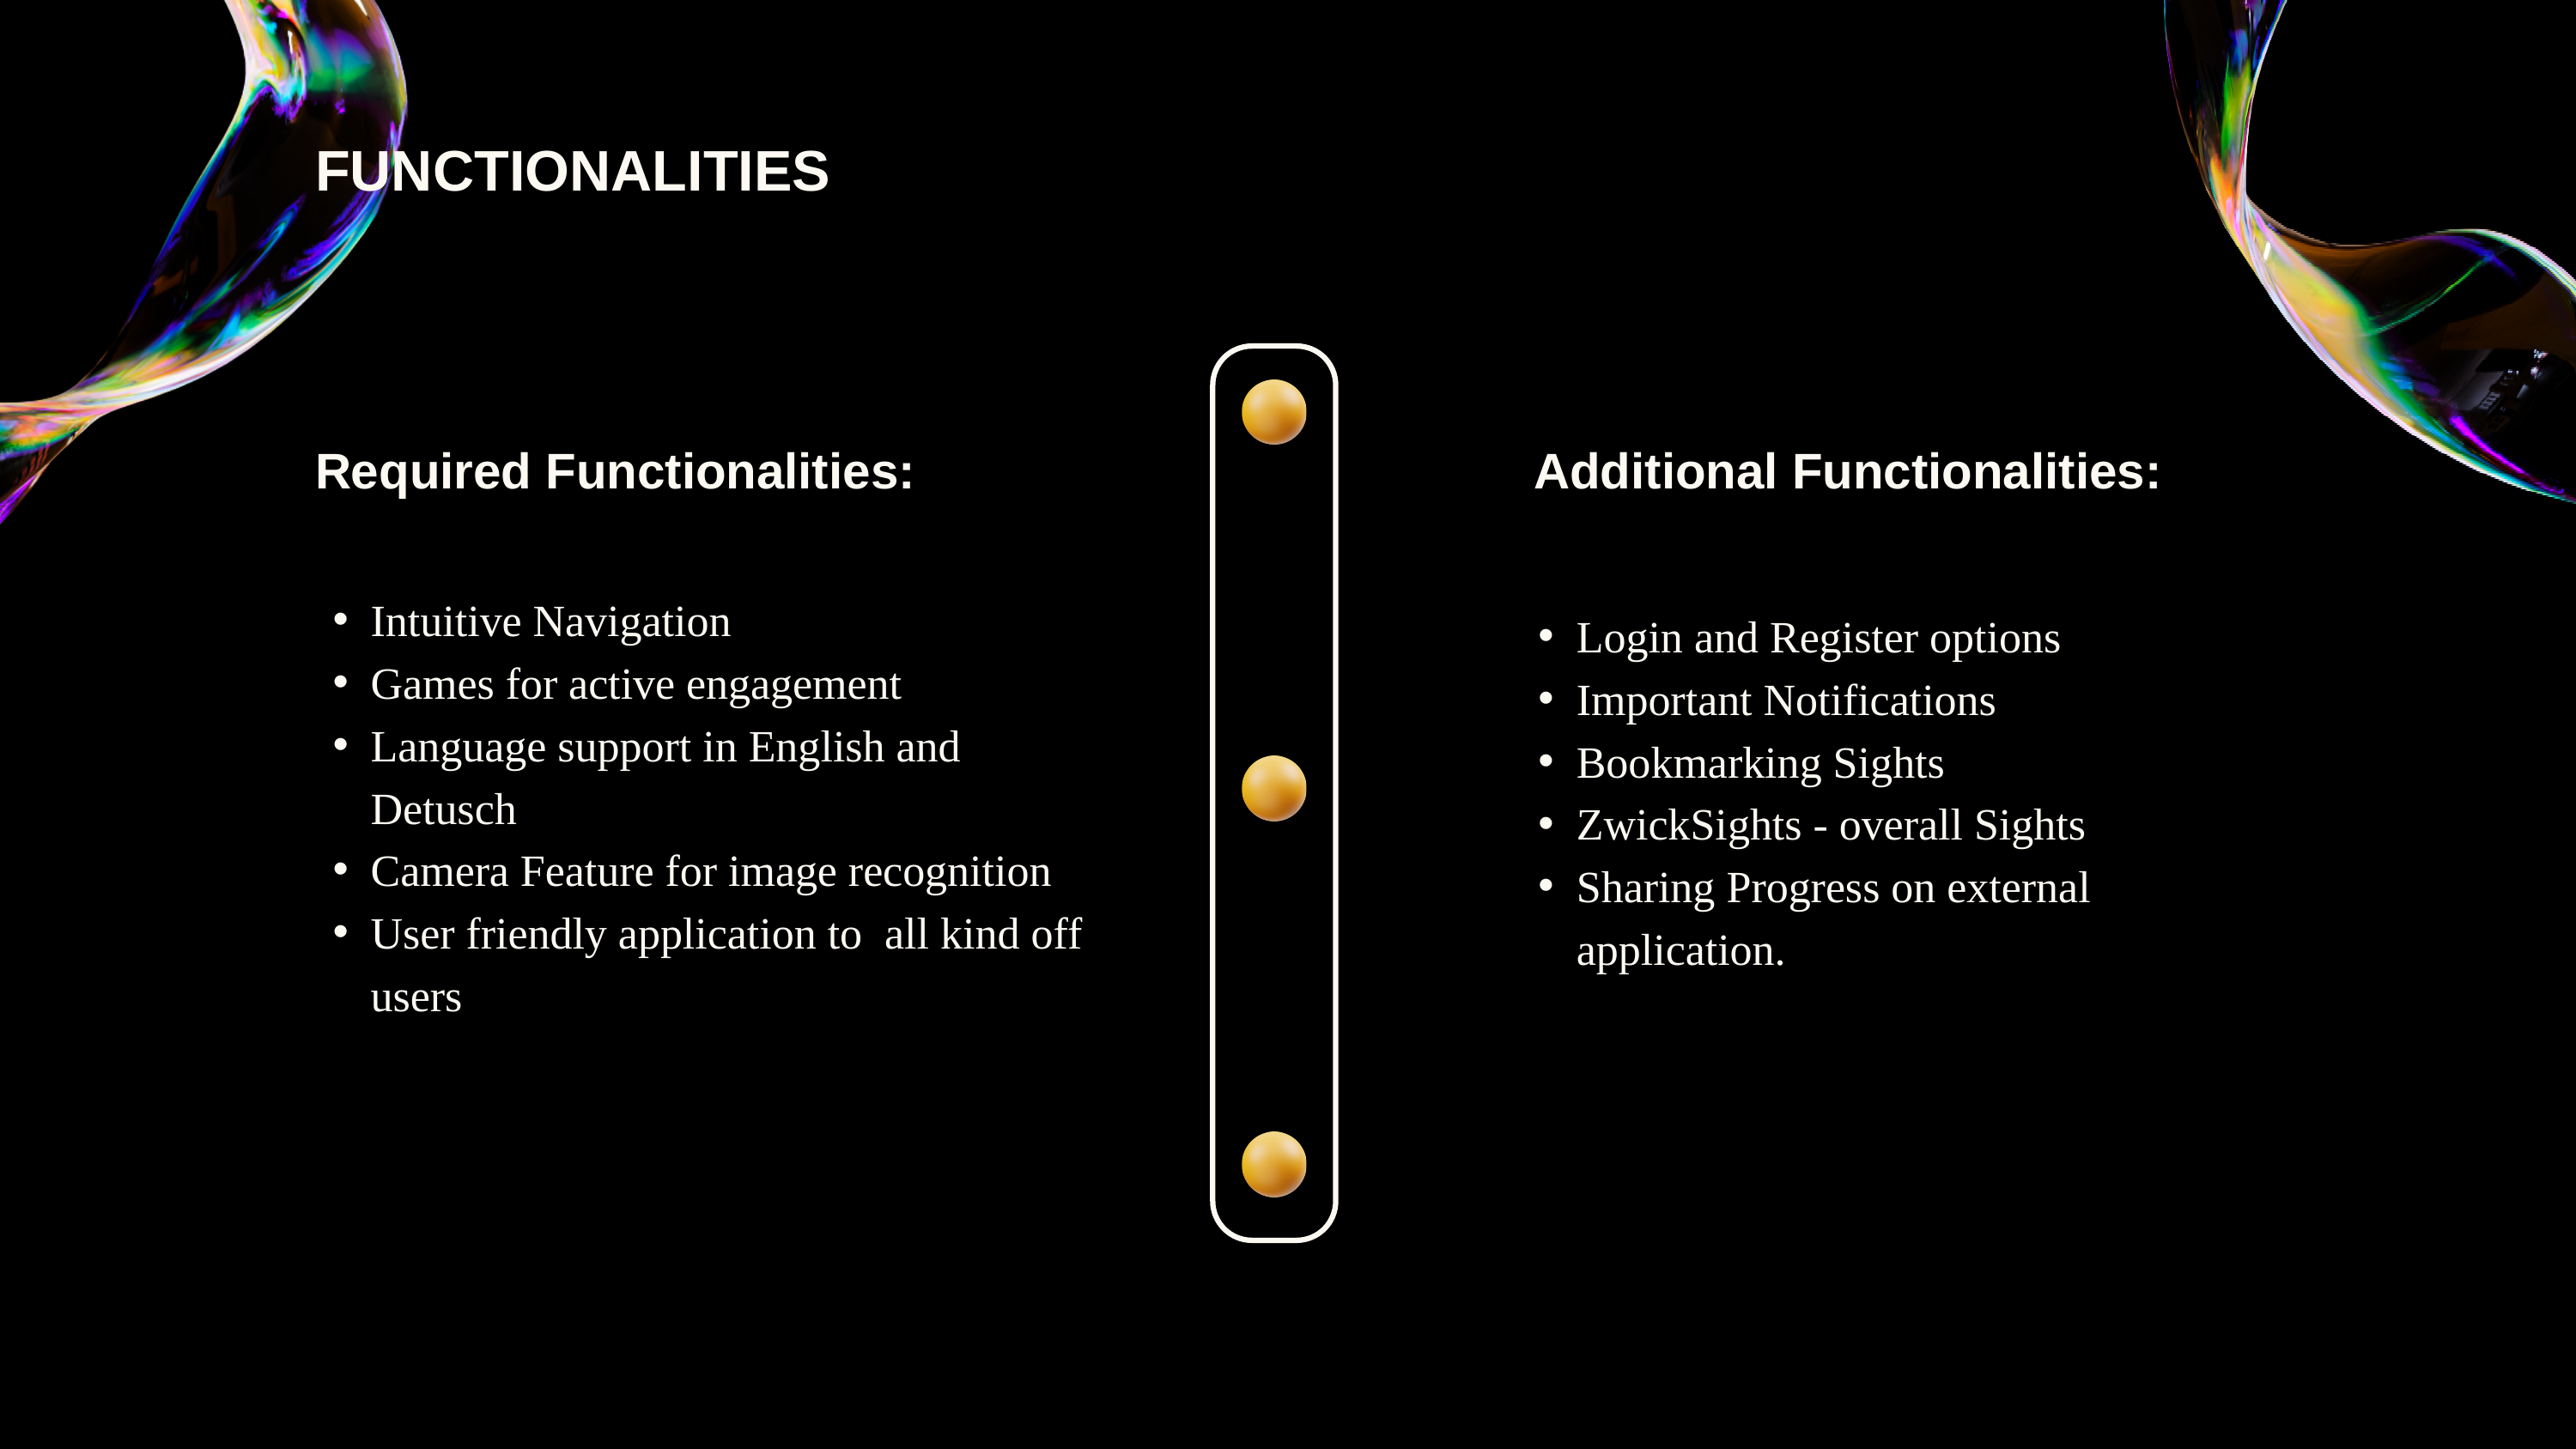

FUNCTIONALITIES

Required Functionalities:
Additional Functionalities:
Intuitive Navigation
Games for active engagement
Language support in English and Detusch
Camera Feature for image recognition
User friendly application to  all kind off users

Login and Register options
Important Notifications
Bookmarking Sights
ZwickSights - overall Sights
Sharing Progress on external application.